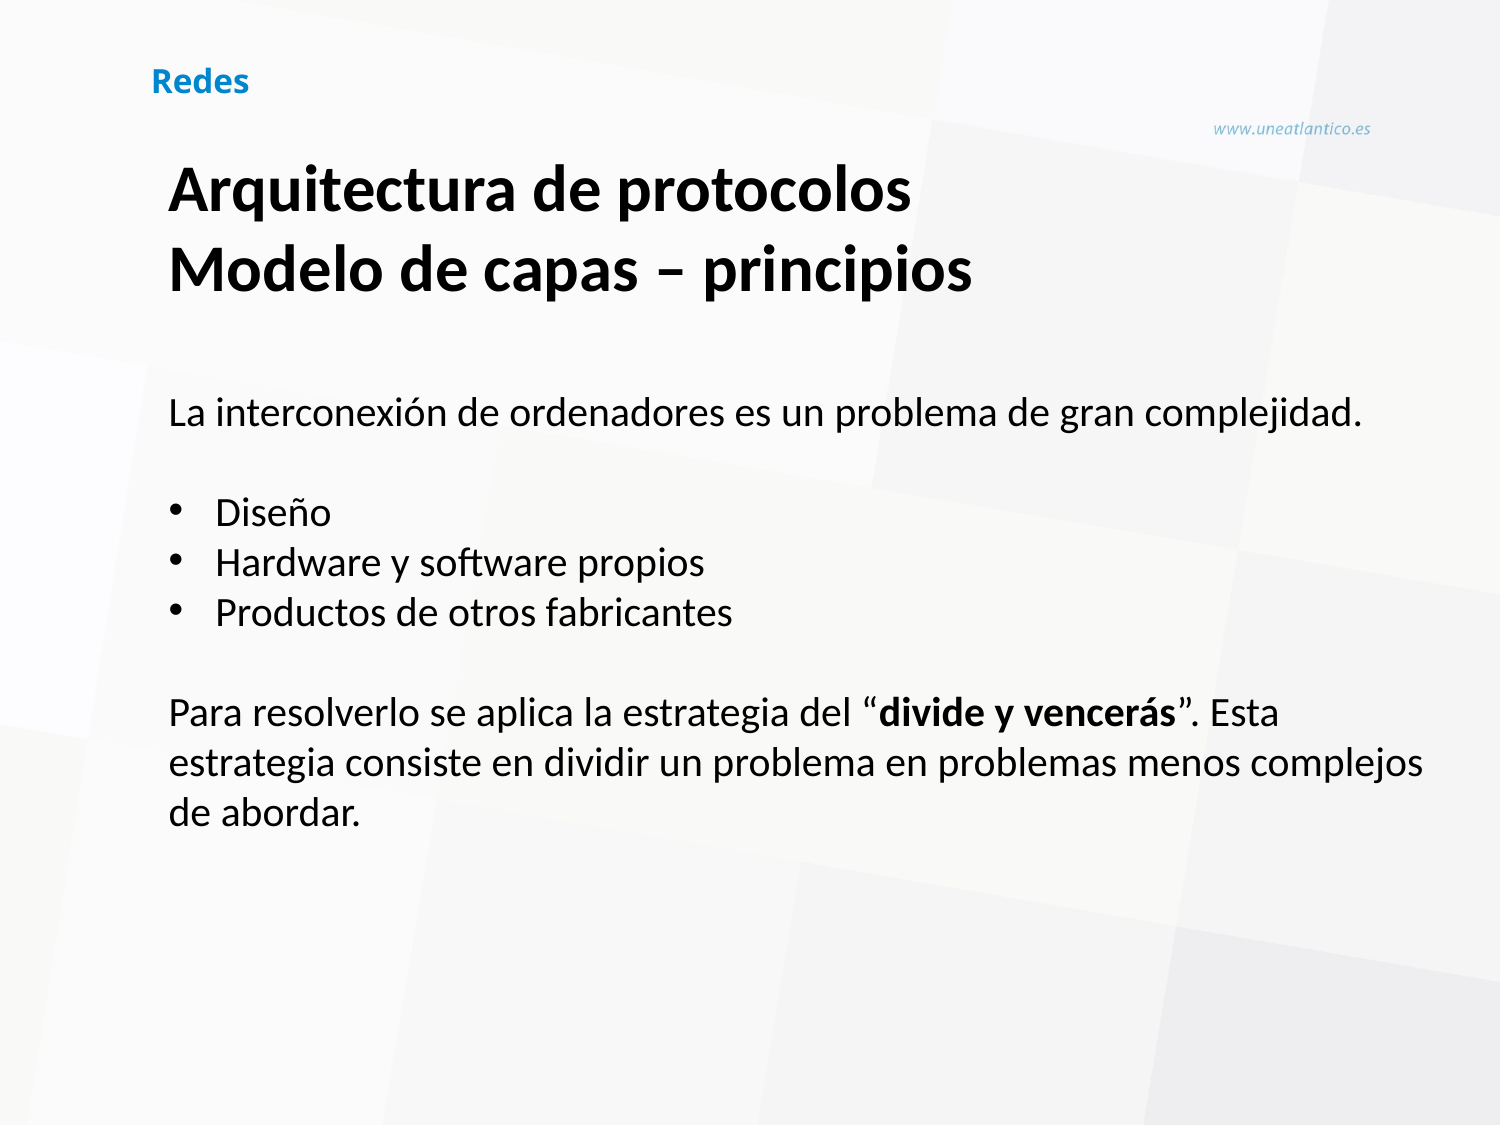

# Redes
Arquitectura de protocolos
Modelo de capas – principios

La interconexión de ordenadores es un problema de gran complejidad.

Diseño
Hardware y software propios
Productos de otros fabricantes

Para resolverlo se aplica la estrategia del “divide y vencerás”. Esta estrategia consiste en dividir un problema en problemas menos complejos de abordar.